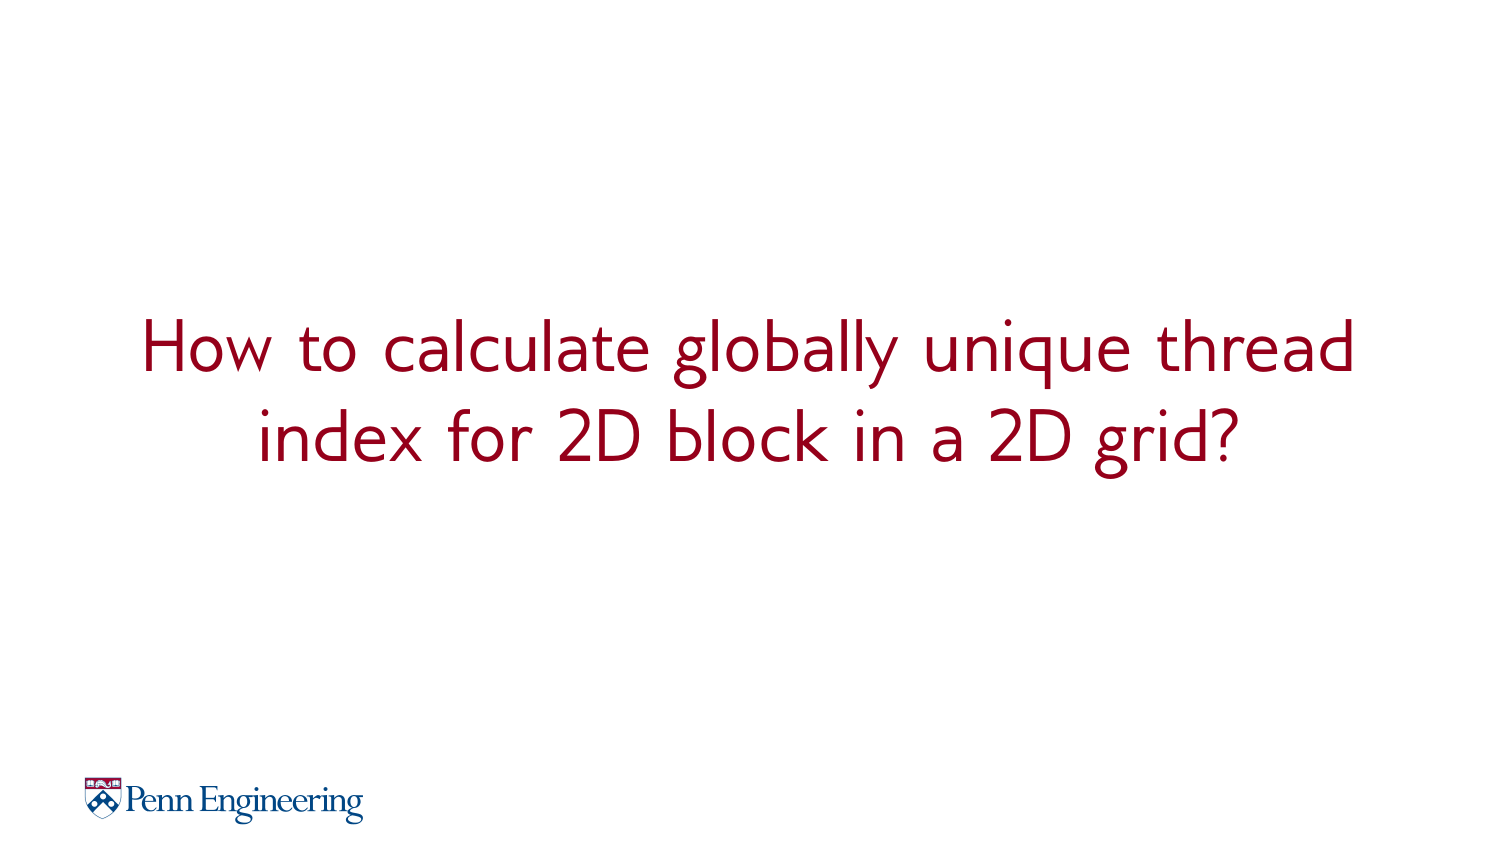

# How to calculate globally unique thread index for 2D block in a 2D grid?